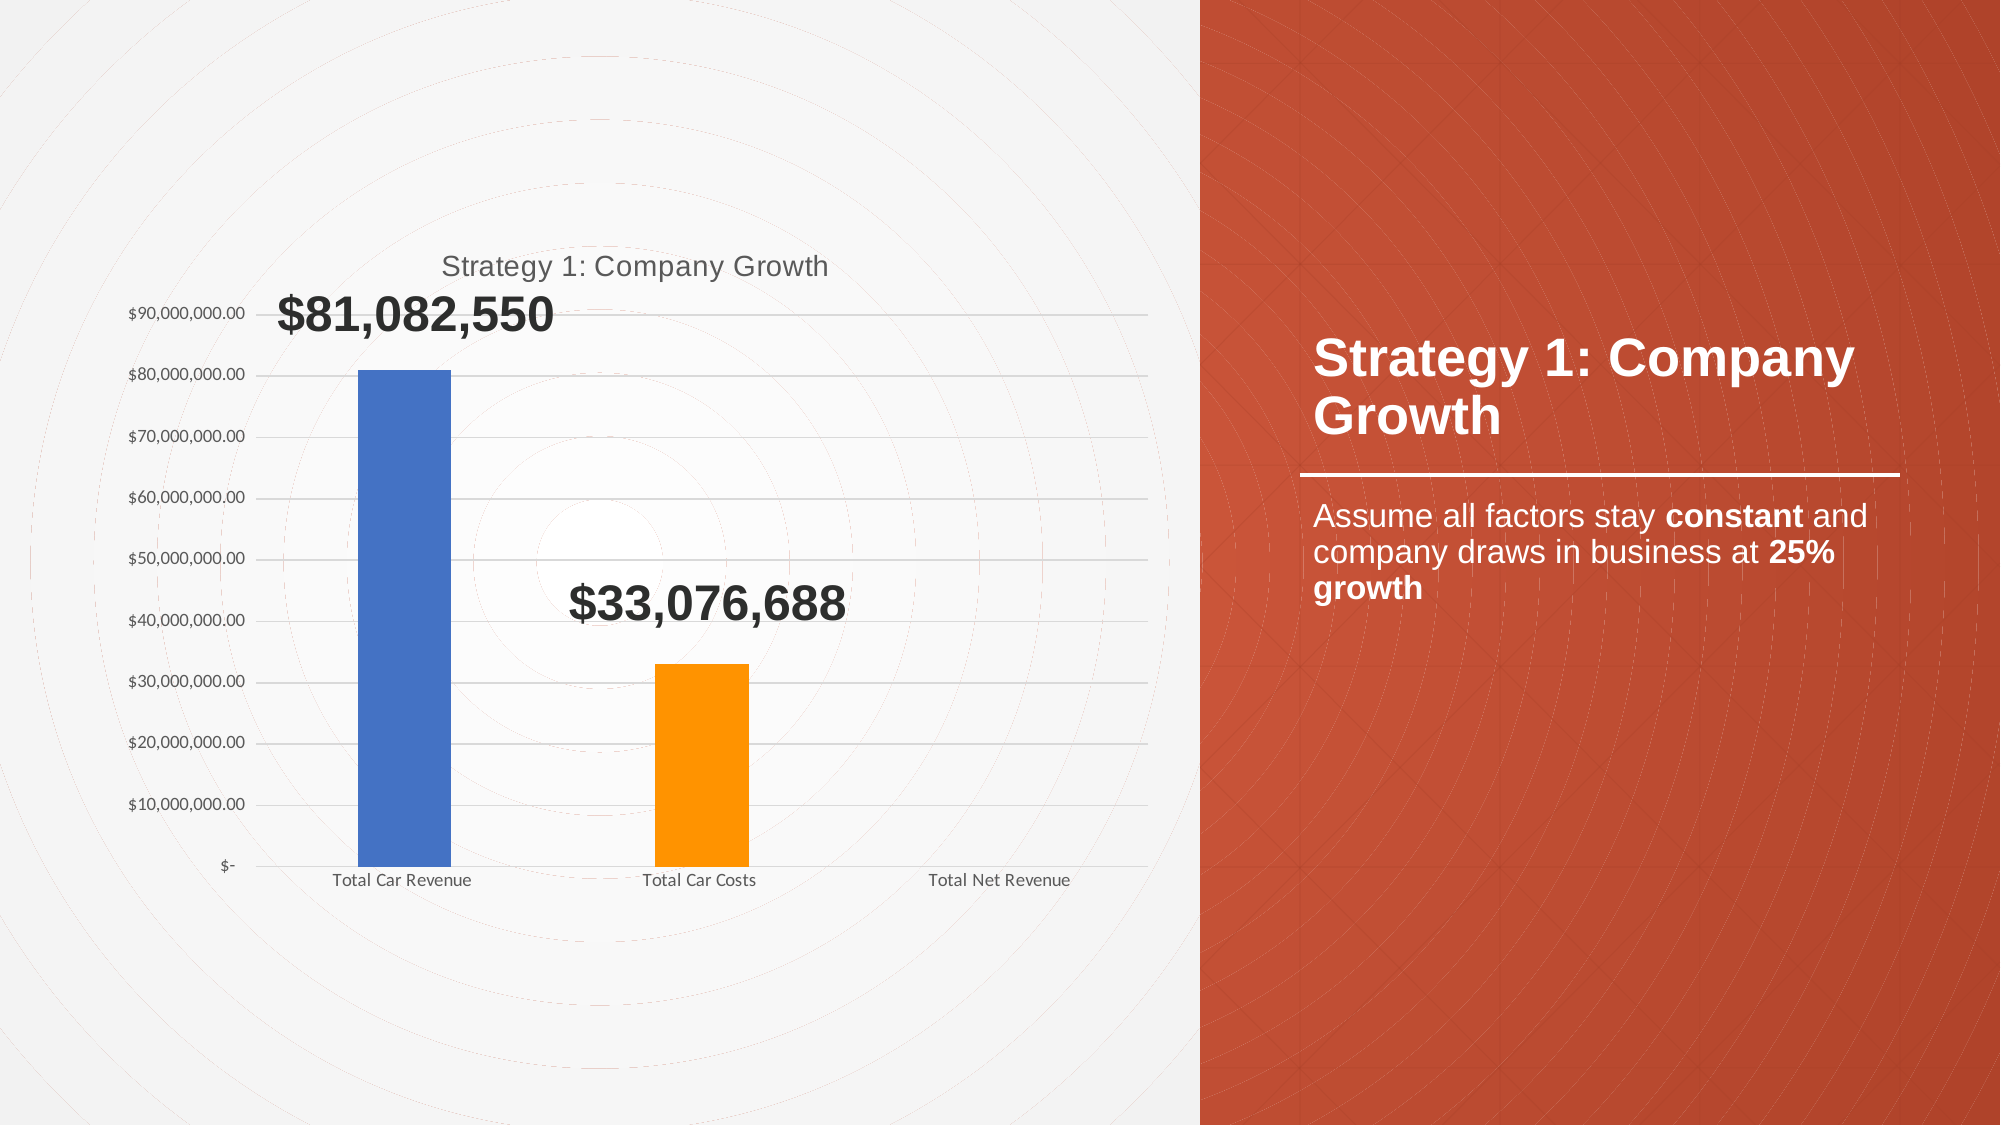

# Strategy 1: Company Growth

### Chart: Strategy 1: Company Growth

| Category | Strategy 1 |
|---|---|
| Total Car Revenue  | 81082550.0 |
| Total Car Costs  | 33076688.639999952 |
| Total Net Revenue | 48005861.360000044 |
$81,082,550
Assume all factors stay constant and company draws in business at 25% growth
$33,076,688